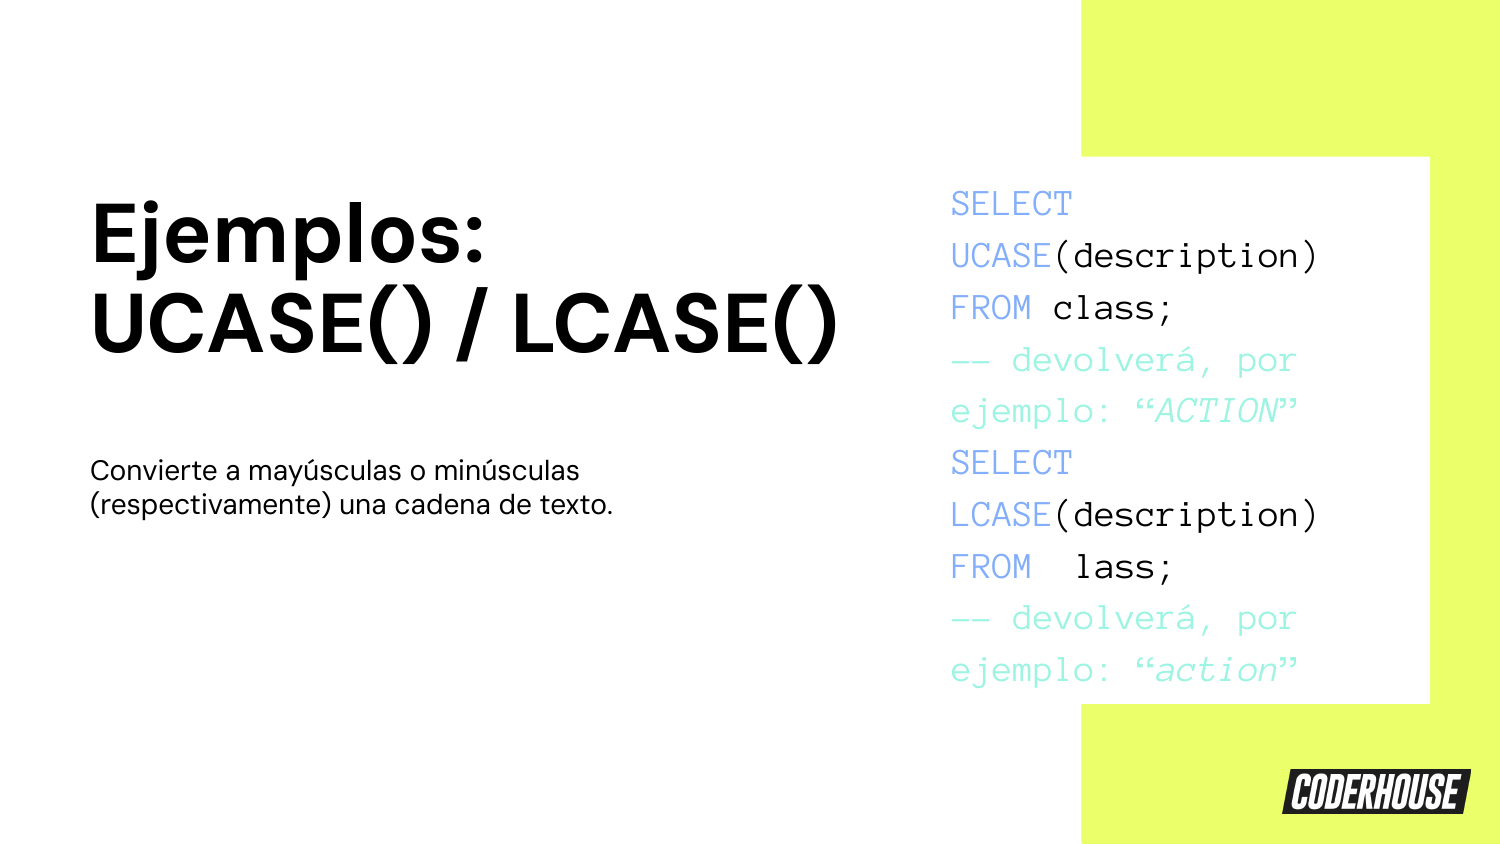

SELECT UCASE(description) FROM class;
-- devolverá, por ejemplo: “ACTION”
SELECT LCASE(description) FROM class;
-- devolverá, por ejemplo: “action”
Ejemplos:
UCASE() / LCASE()
Convierte a mayúsculas o minúsculas (respectivamente) una cadena de texto.